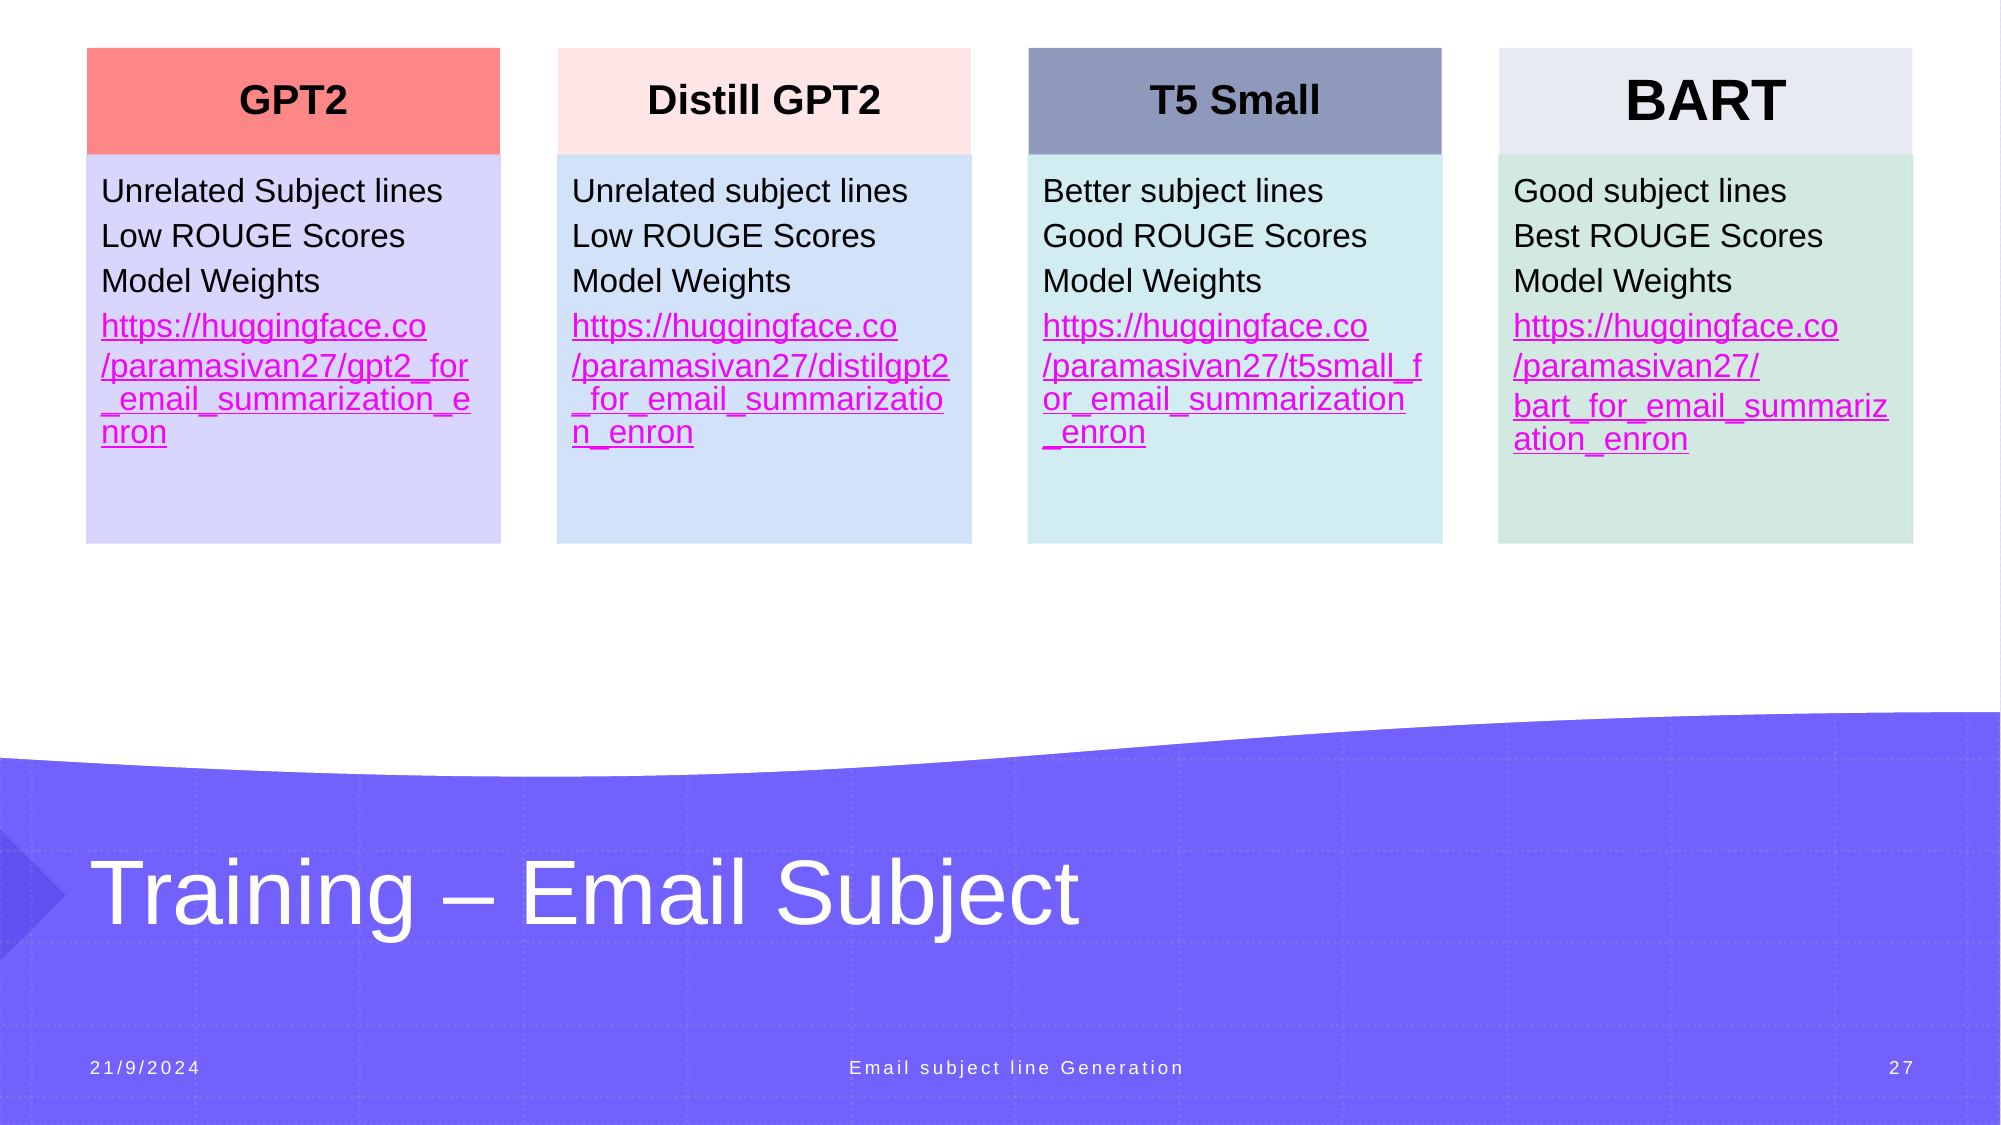

GPT2
Unrelated Subject lines
Low ROUGE Scores
Model Weights
https://huggingface.co/paramasivan27/gpt2_for_email_summarization_enron

Distill GPT2
Unrelated subject lines
Low ROUGE Scores
Model Weights
https://huggingface.co/paramasivan27/distilgpt2_for_email_summarization_enron
T5 Small
Better subject lines
Good ROUGE Scores
Model Weights
https://huggingface.co/paramasivan27/t5small_for_email_summarization_enron
BART
Good subject lines
Best ROUGE Scores
Model Weights
https://huggingface.co/paramasivan27/bart_for_email_summarization_enron
# Training – Email Subject
Email subject line Generation
21/9/2024
27